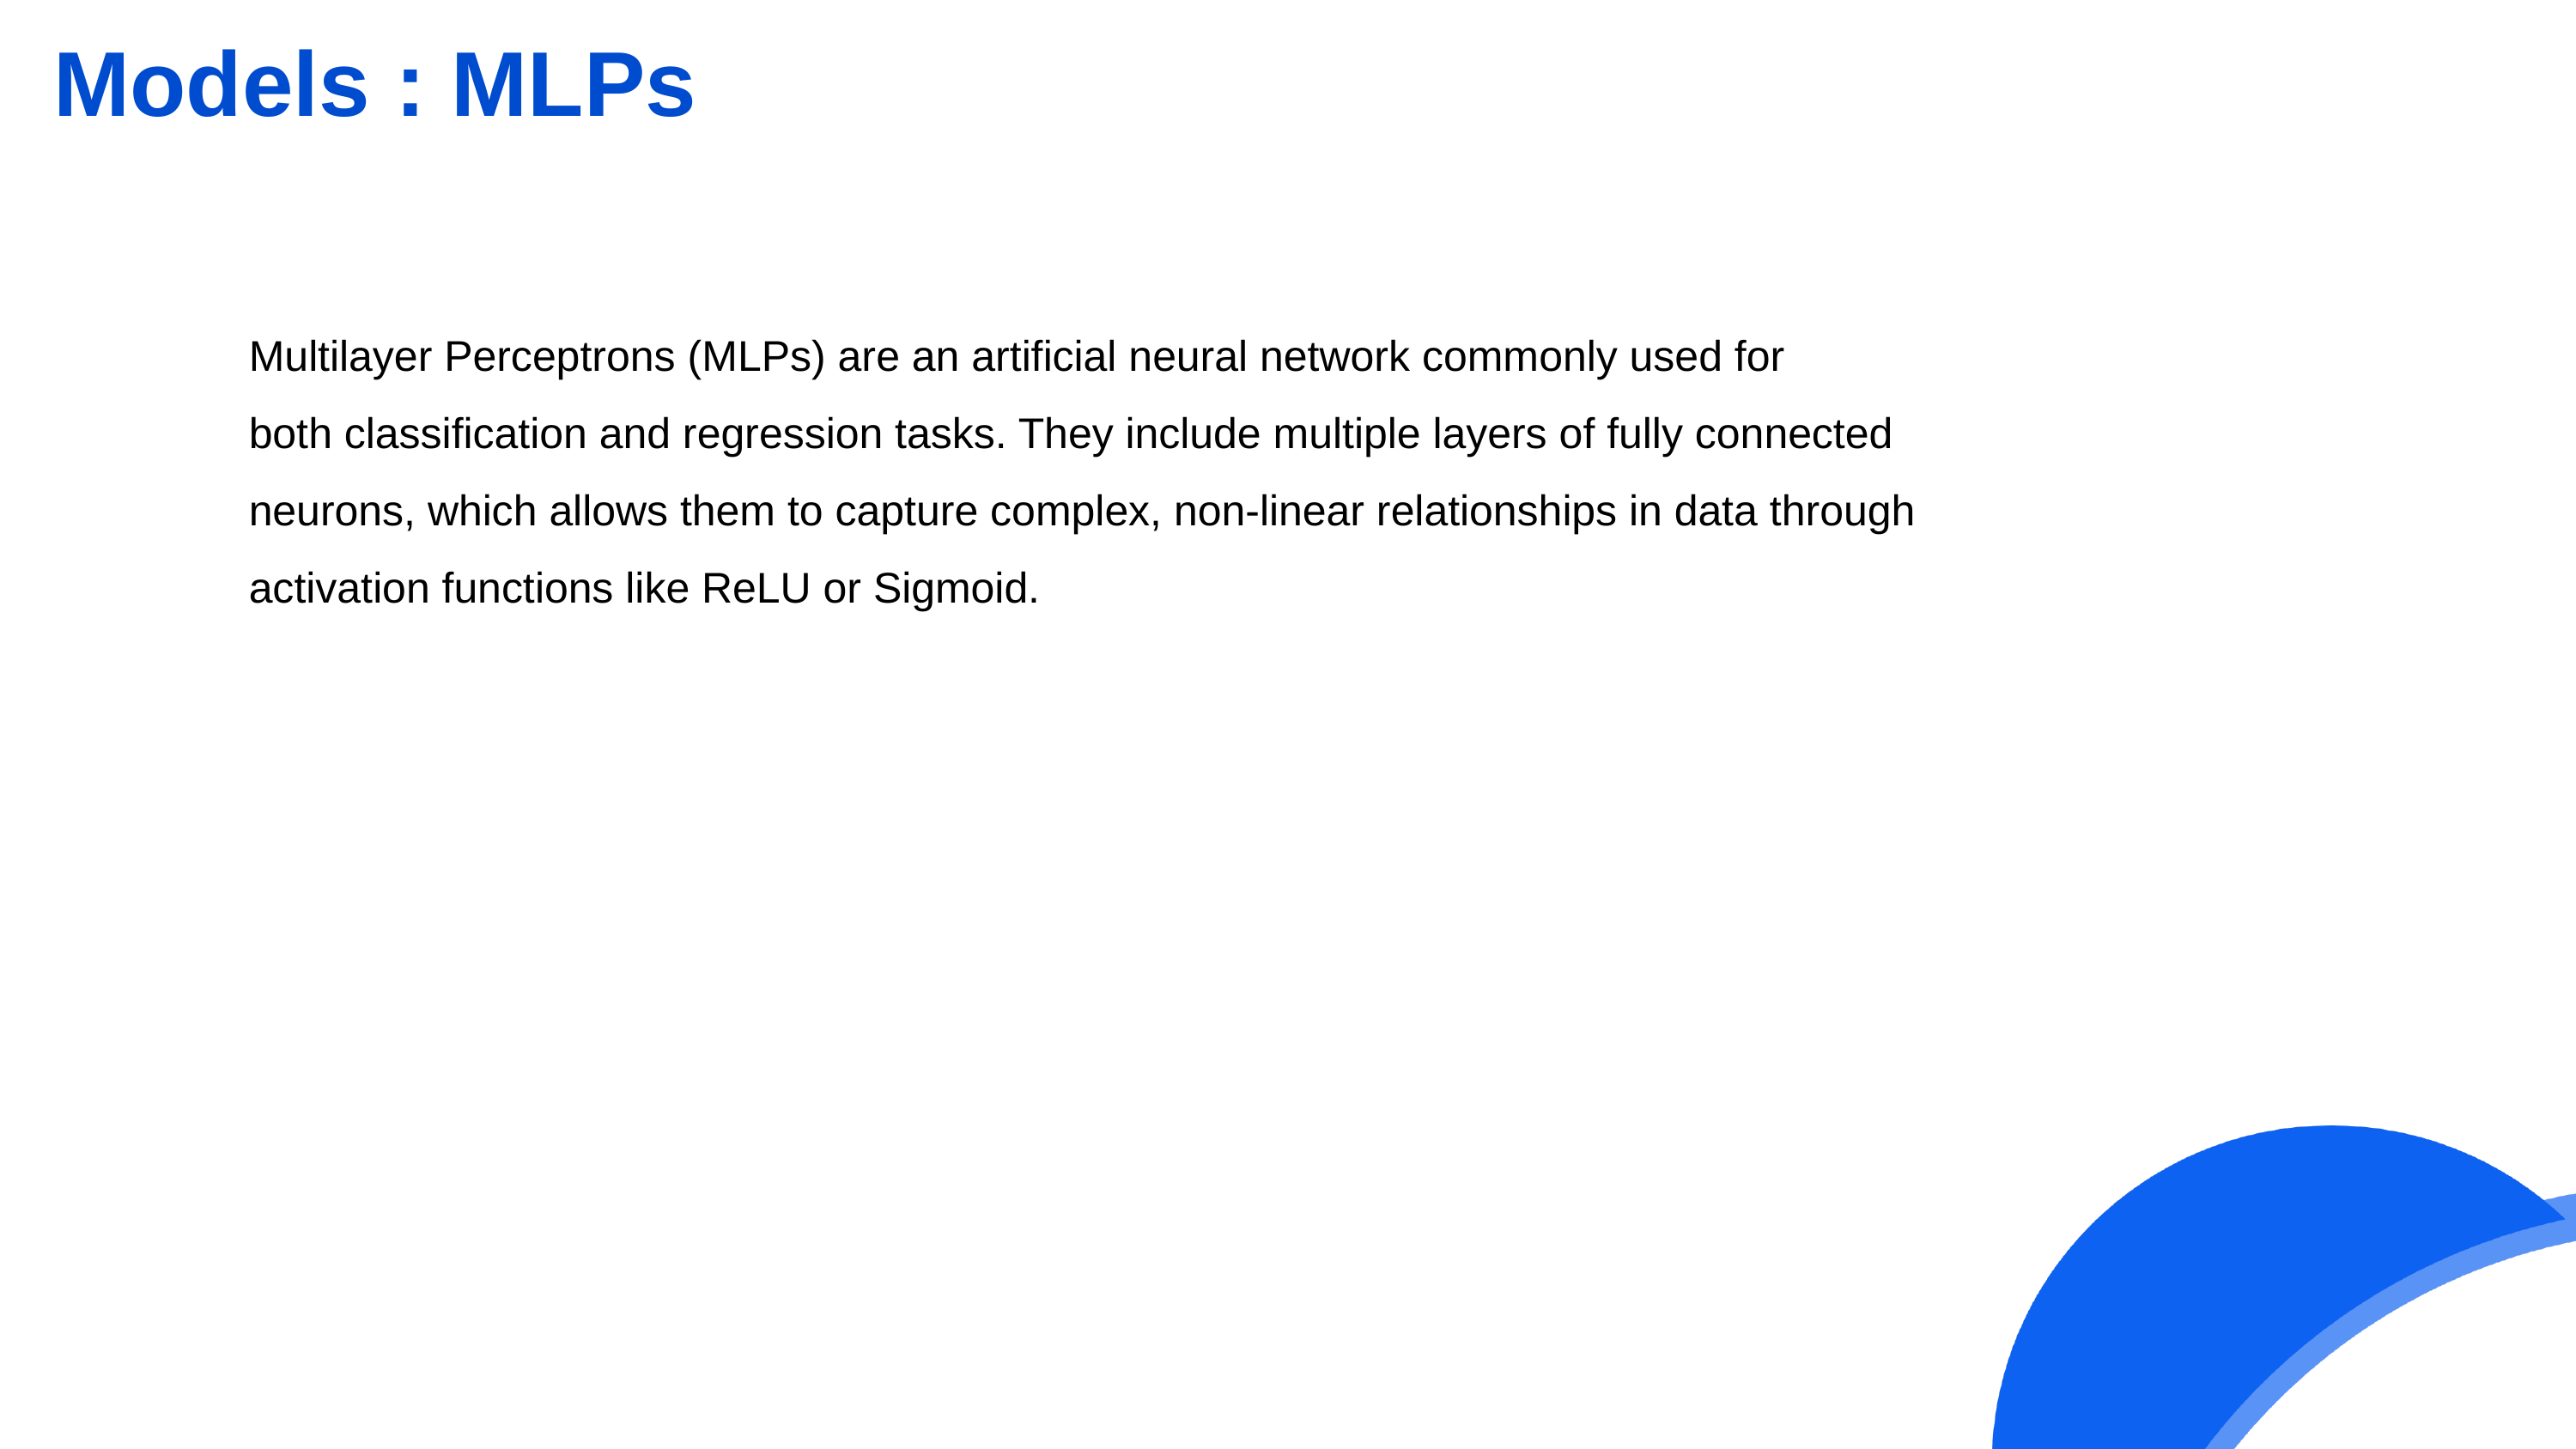

Models : MLPs
Multilayer Perceptrons (MLPs) are an artificial neural network commonly used for
both classification and regression tasks. They include multiple layers of fully connected
neurons, which allows them to capture complex, non-linear relationships in data through
activation functions like ReLU or Sigmoid.